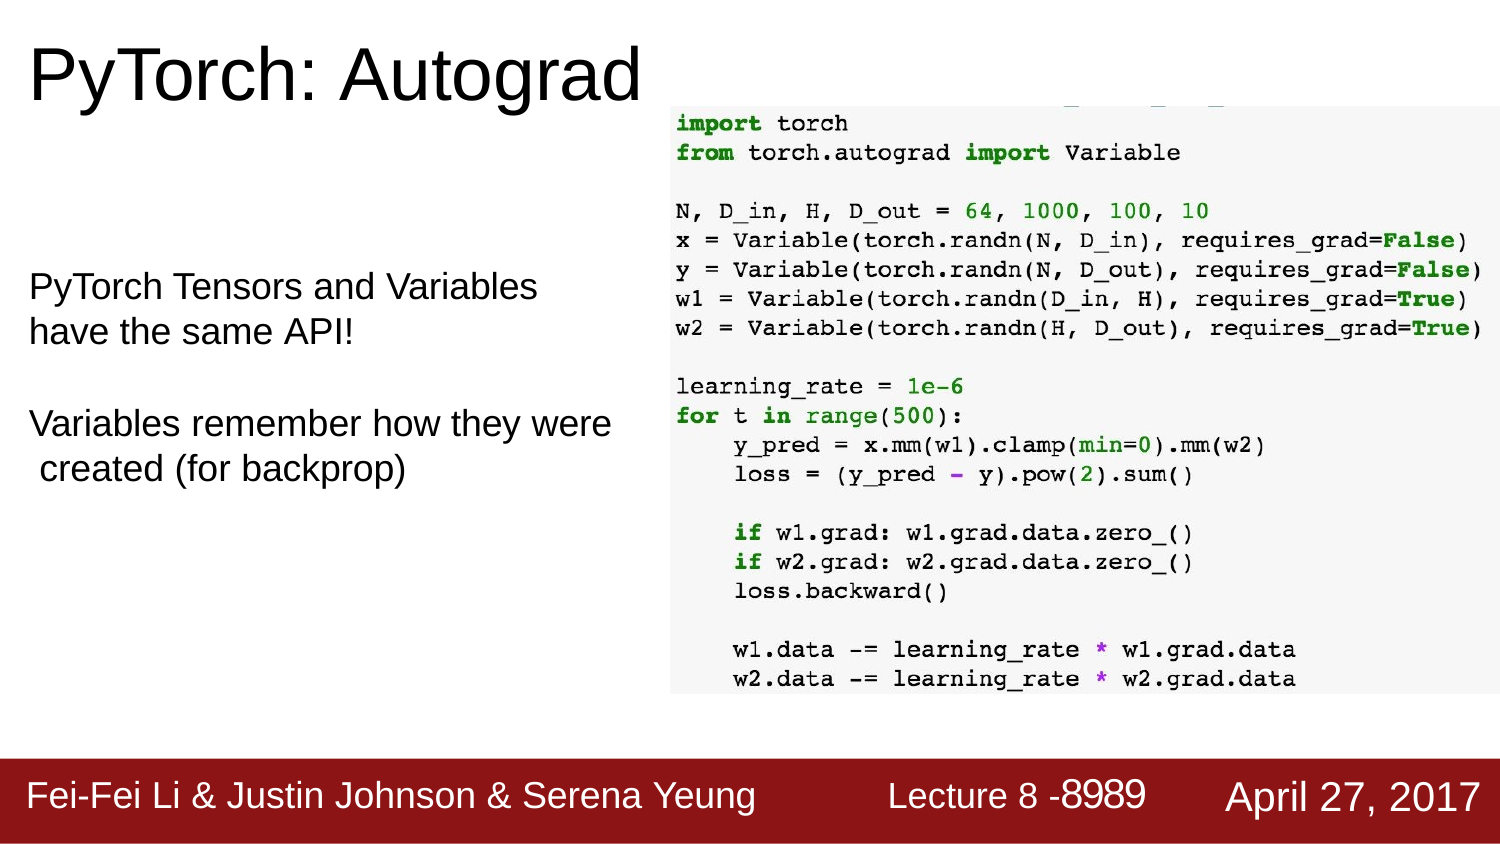

# PyTorch: Autograd

PyTorch Tensors and Variables  have the same API!

Variables remember how they were  created (for backprop)
Lecture 8 -8989
April 27, 2017
Fei-Fei Li & Justin Johnson & Serena Yeung